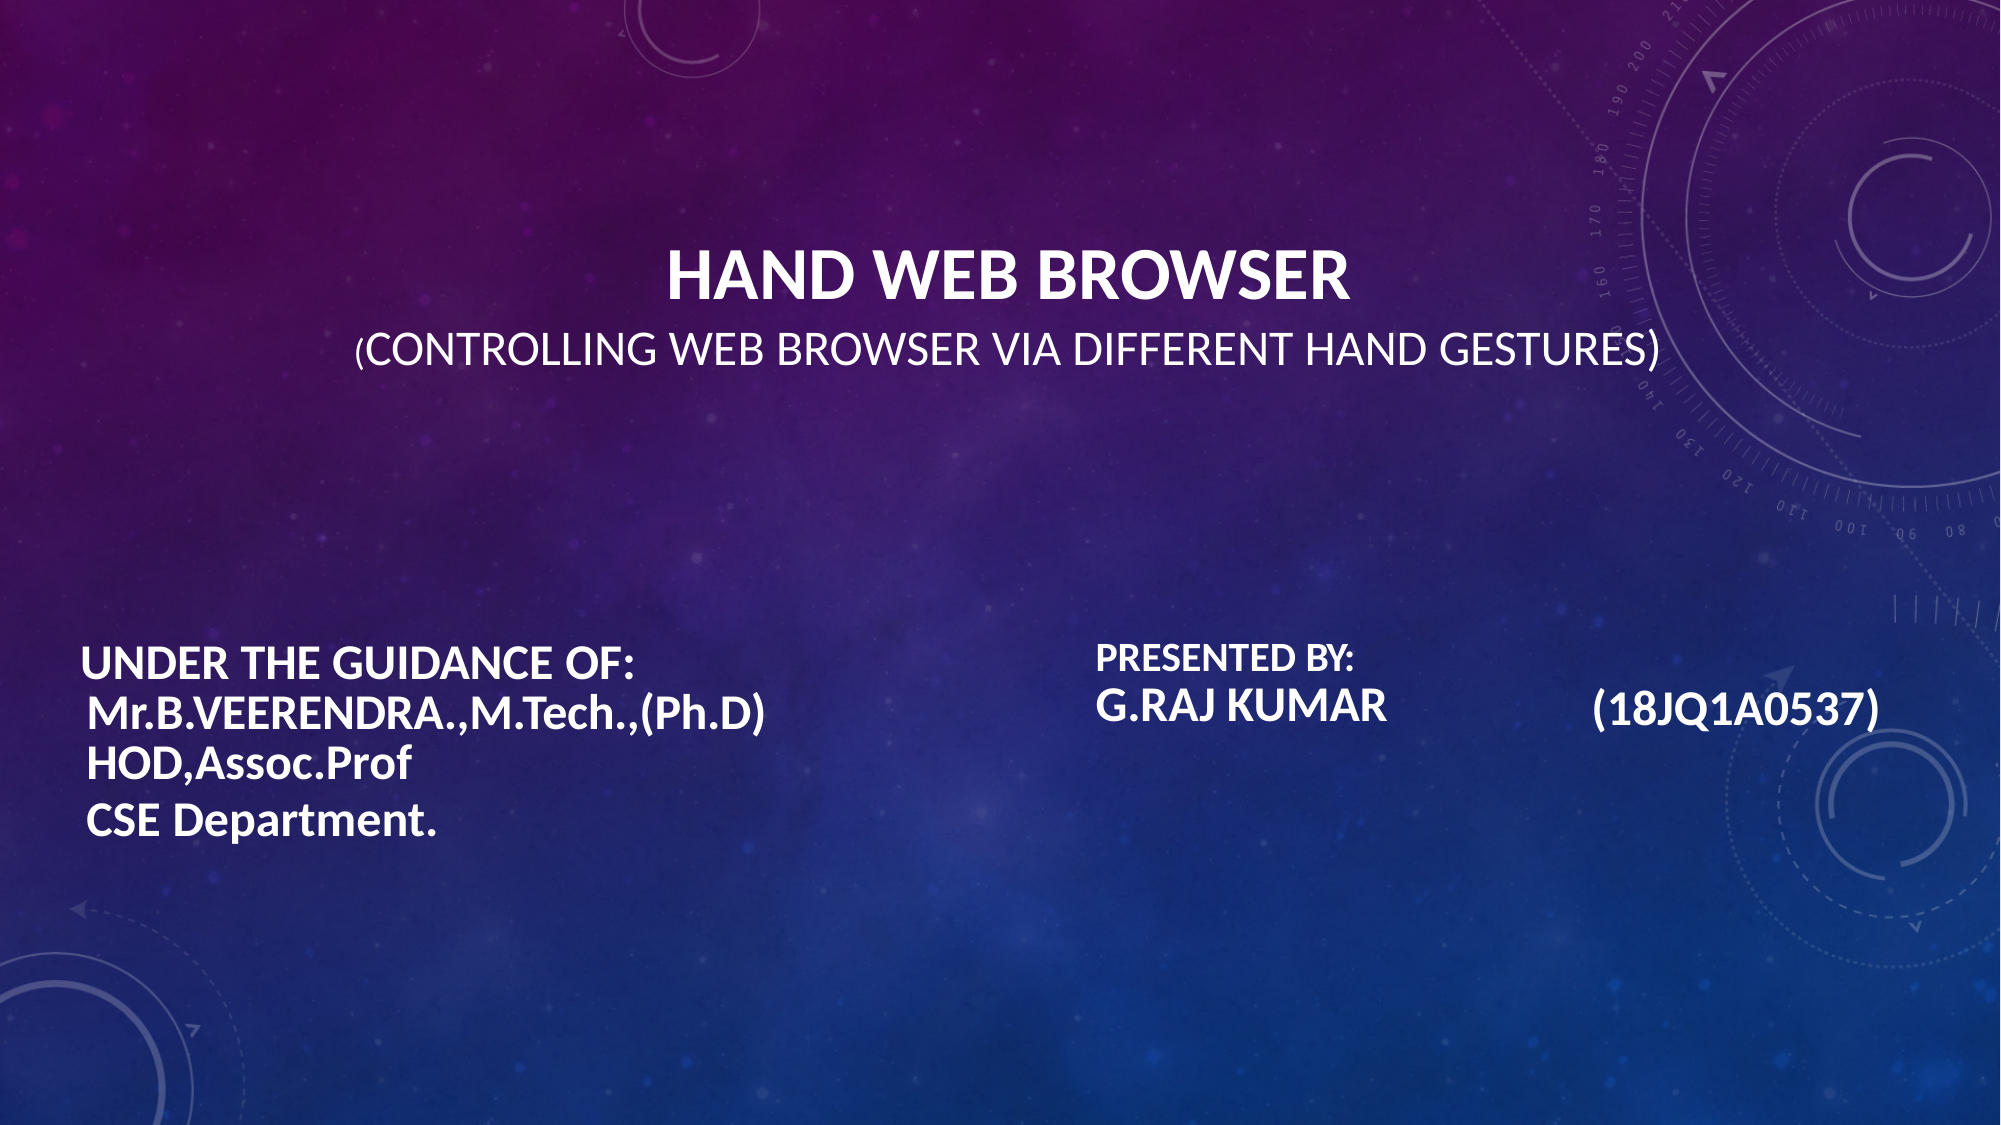

# HAND WEB BROWSER
                     (CONTROLLING WEB BROWSER VIA DIFFERENT HAND GESTURES)
| UNDER THE GUIDANCE OF: Mr.B.VEERENDRA.,M.Tech.,(Ph.D) HOD,Assoc.Prof | PRESENTED BY: G.RAJ KUMAR | (18JQ1A0537) |
| --- | --- | --- |
| CSE Department. |  |  |
|  |  |  |